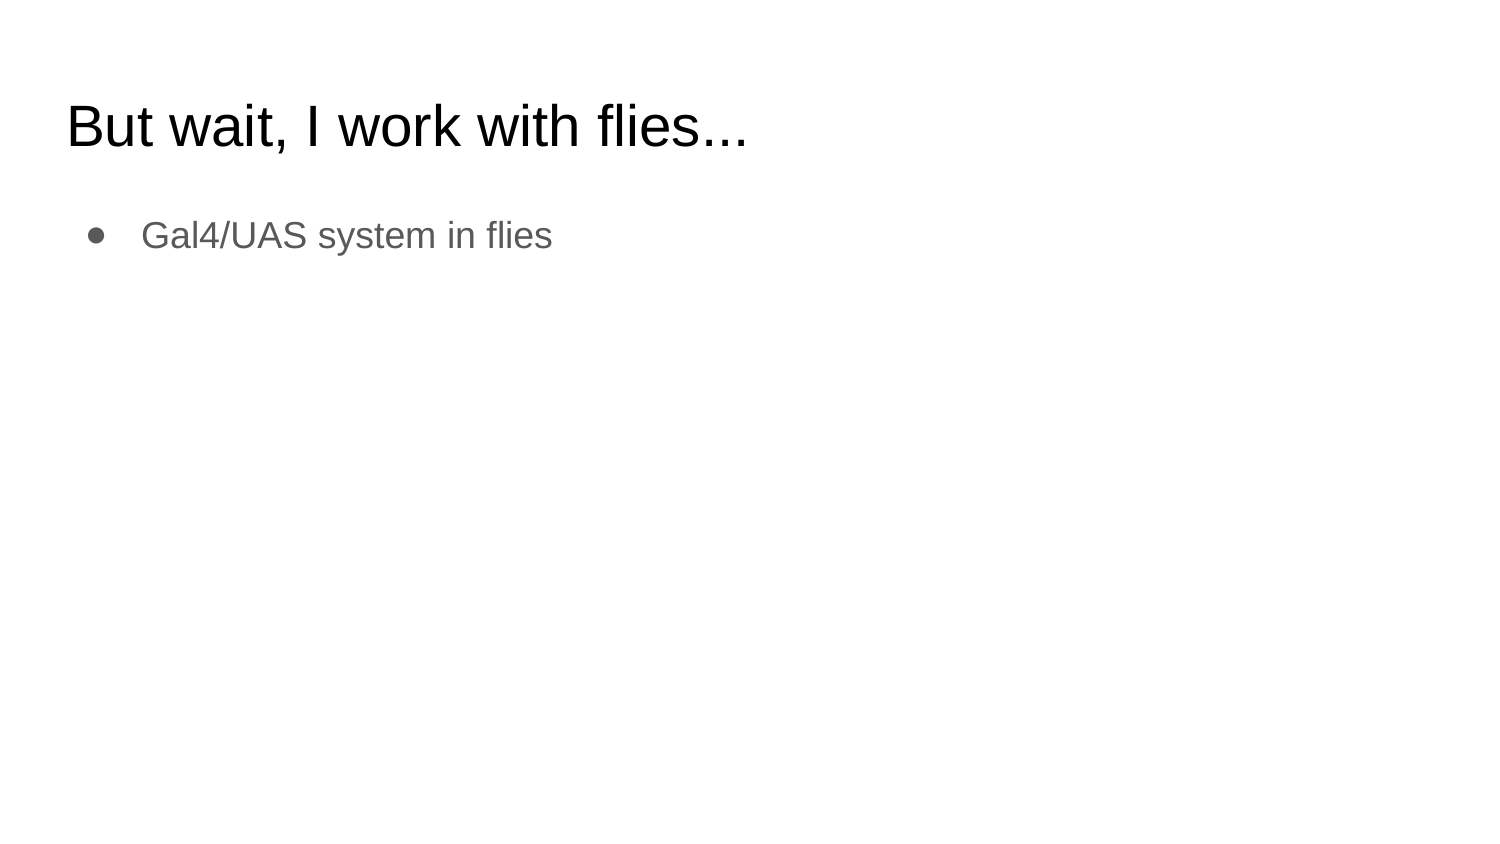

# But wait, I work with flies...
Gal4/UAS system in flies